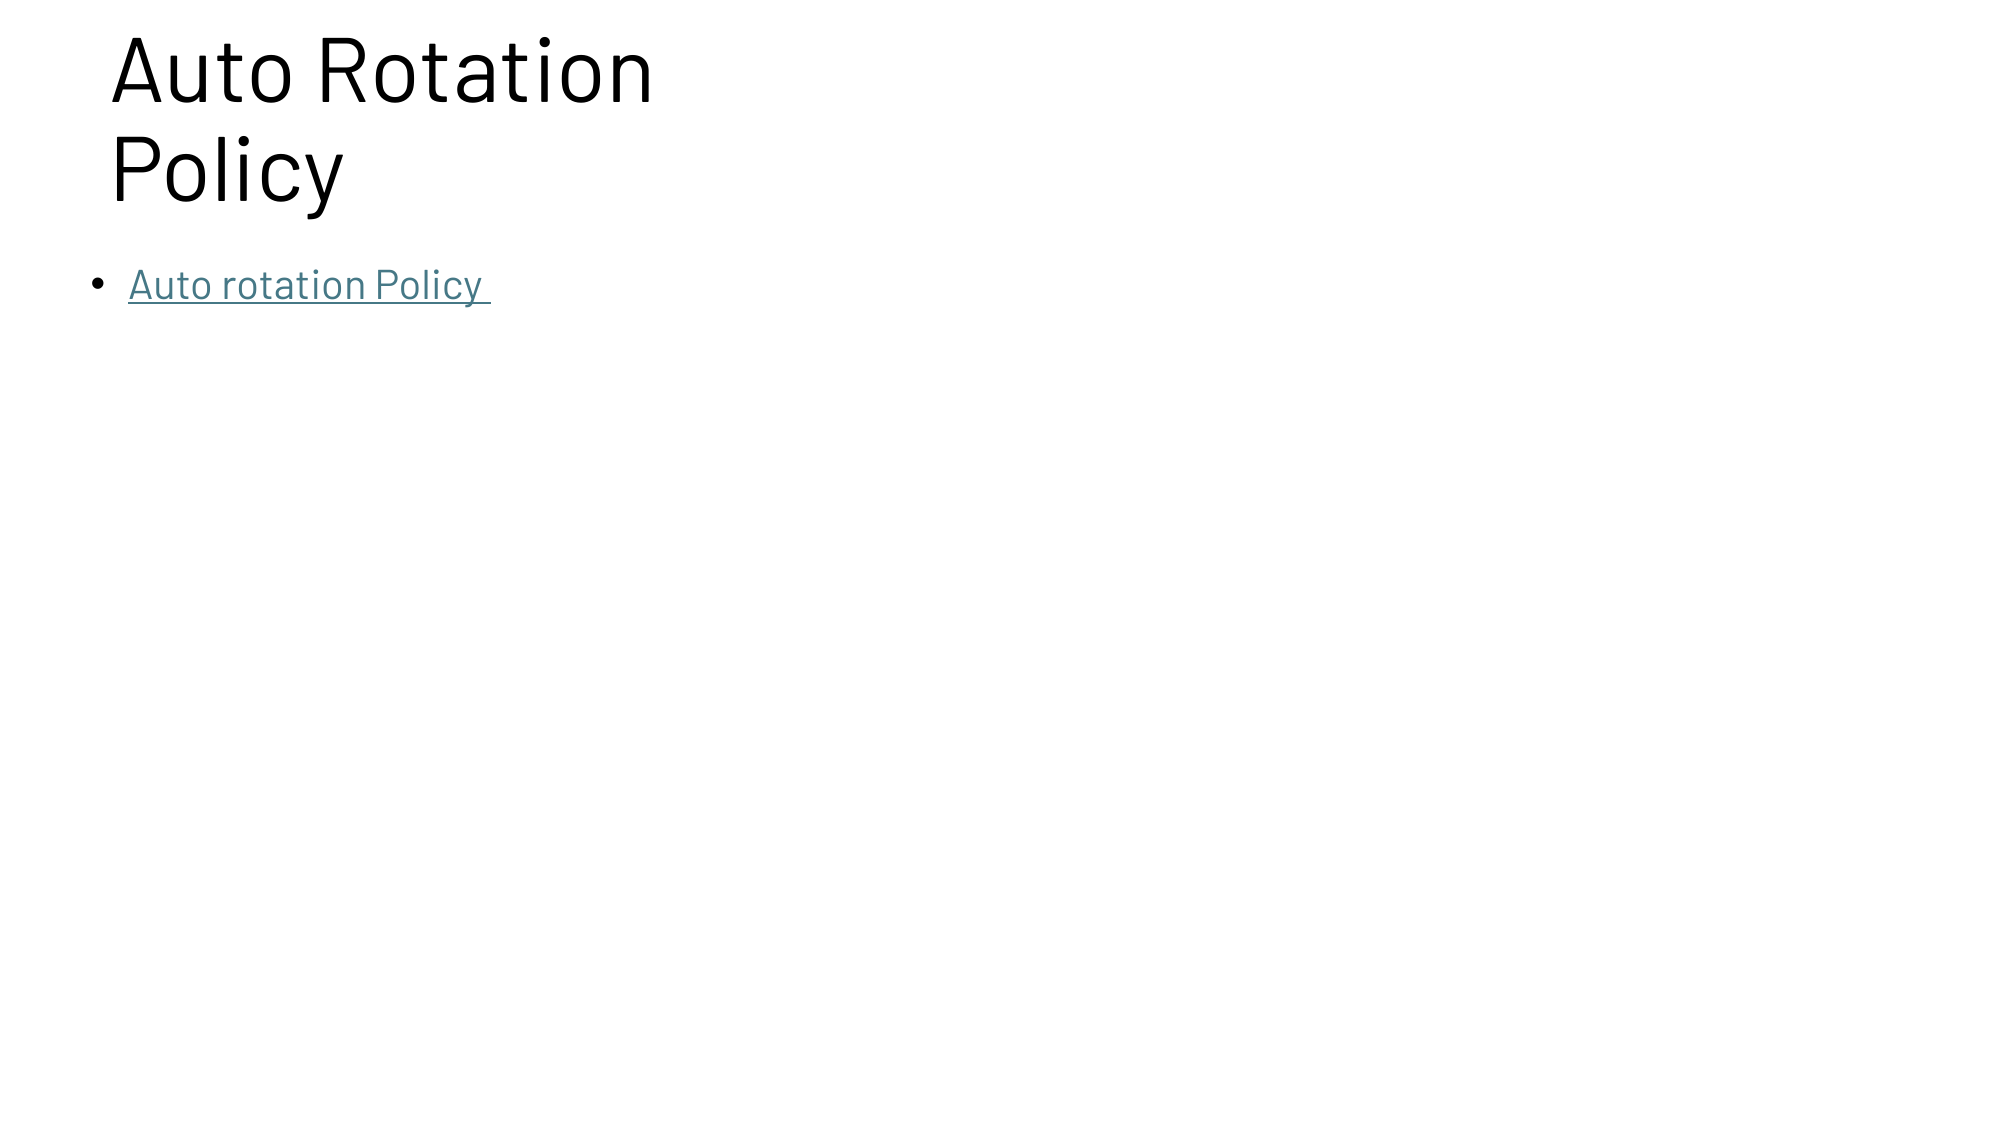

# Auto Rotation Policy
Auto rotation Policy